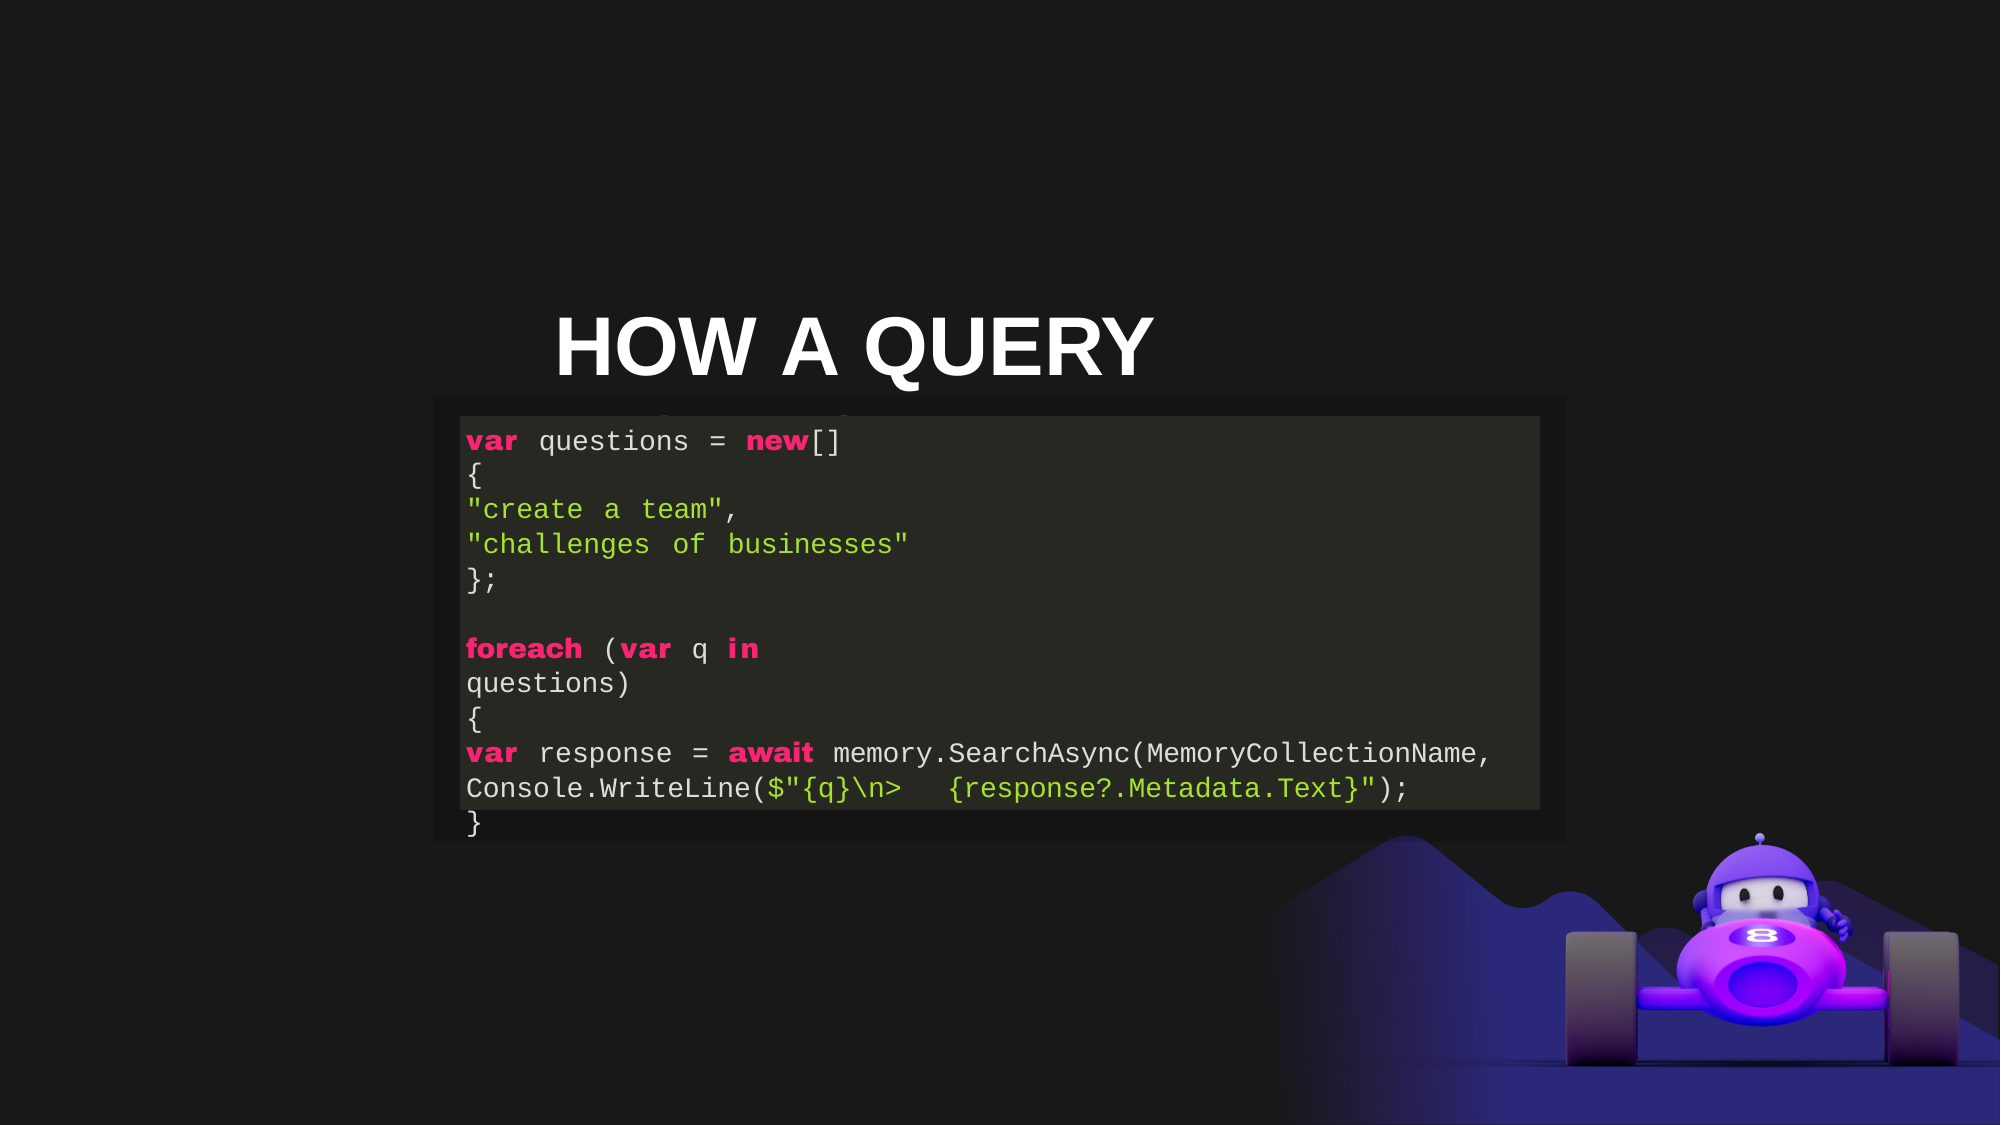

# HOW A QUERY WORKS

var  questions = new[]
{
"create a team", "challenges of businesses"
};

foreach (var q in questions)
{
var  response = await  memory.SearchAsync(MemoryCollectionName, Console.WriteLine($"{q}\n>  {response?.Metadata.Text}");
}